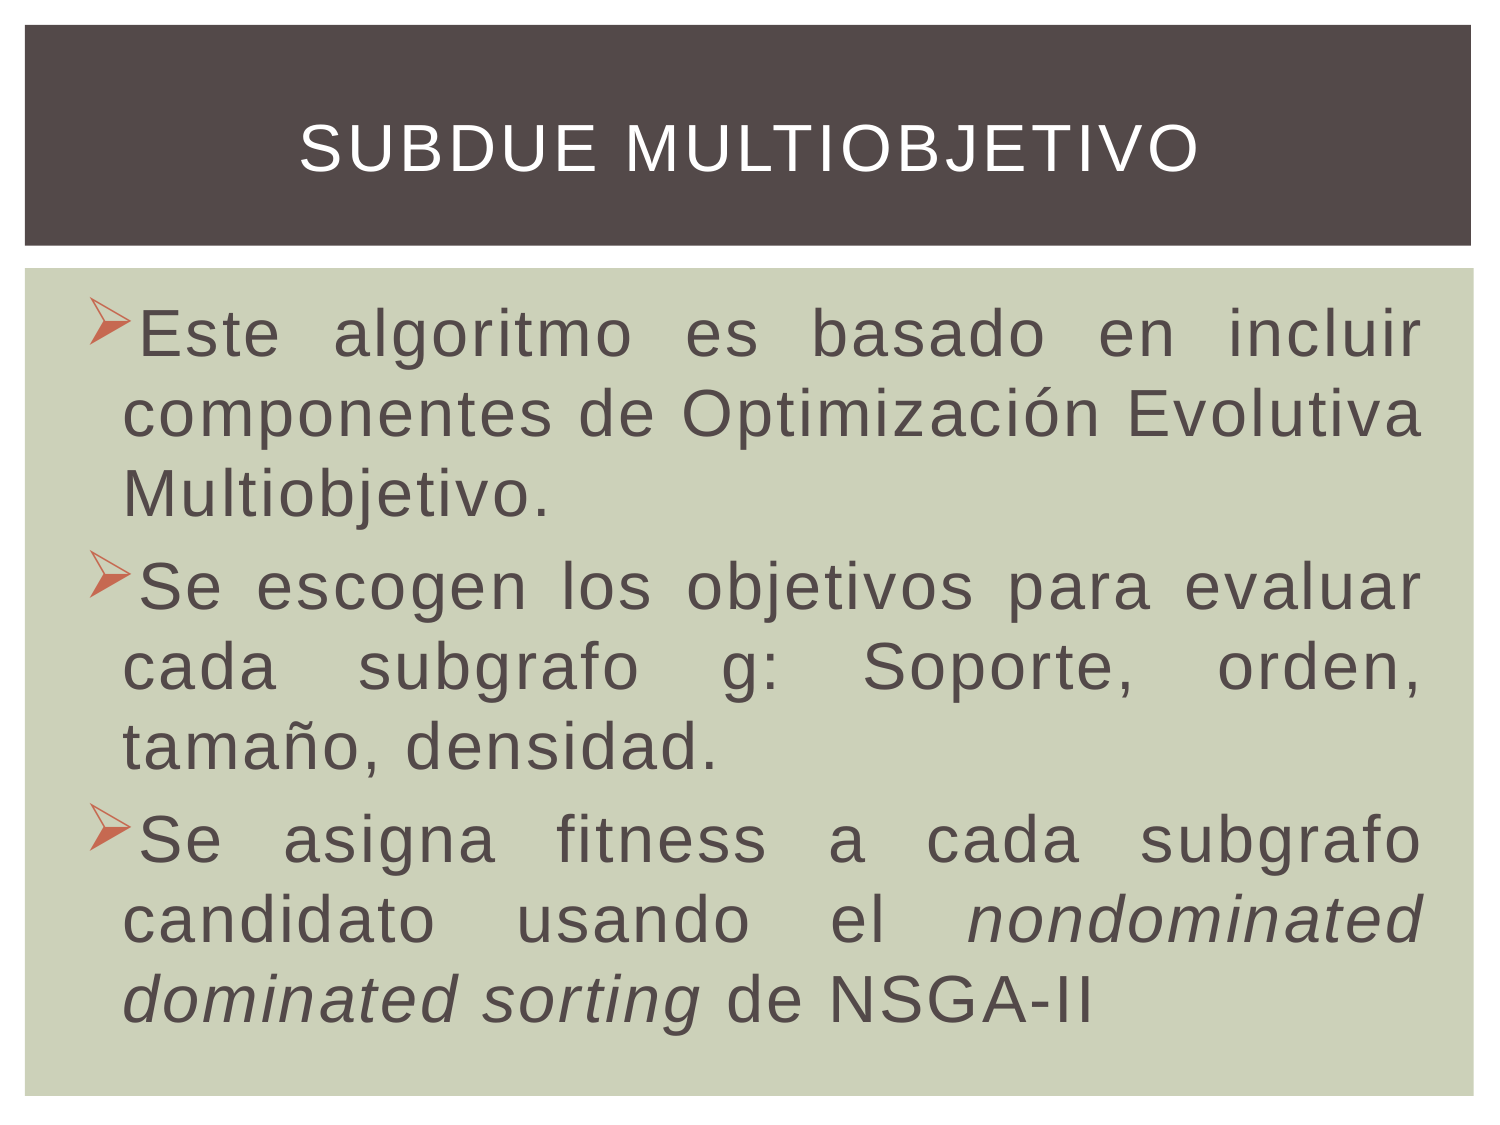

# Subdue Multiobjetivo
Este algoritmo es basado en incluir componentes de Optimización Evolutiva Multiobjetivo.
Se escogen los objetivos para evaluar cada subgrafo g: Soporte, orden, tamaño, densidad.
Se asigna fitness a cada subgrafo candidato usando el nondominated dominated sorting de NSGA-II